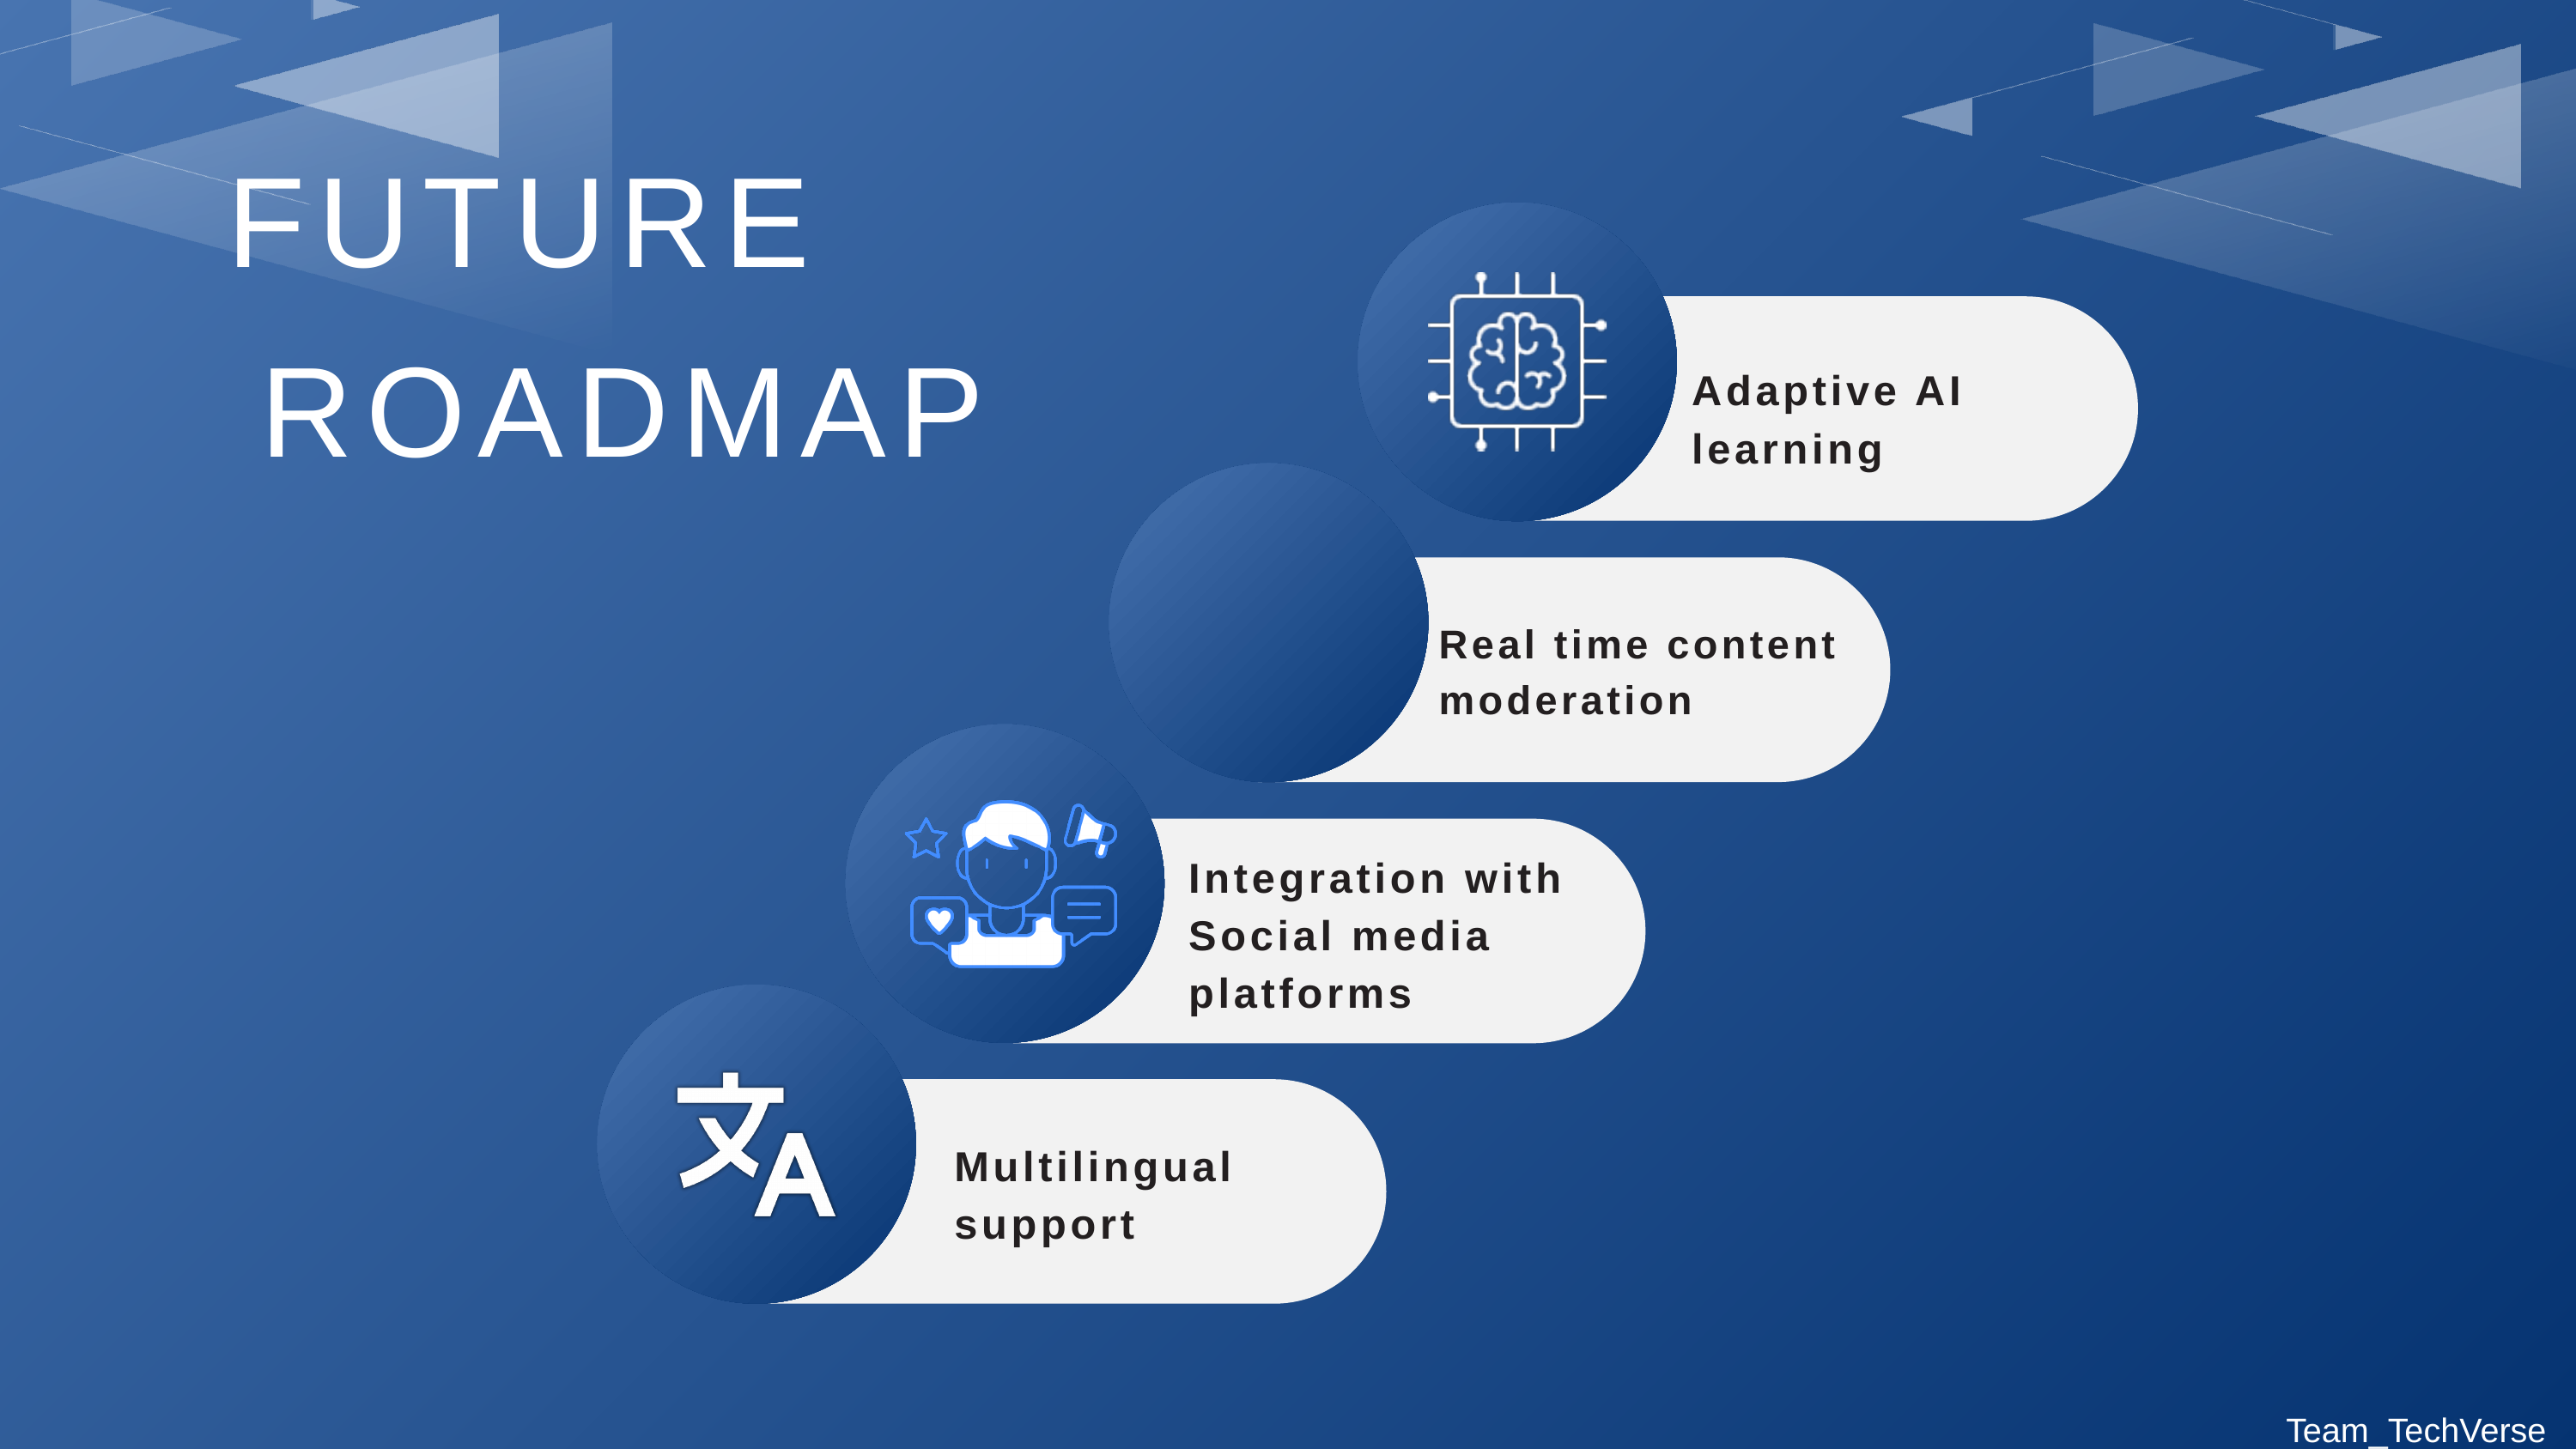

FUTURE

ROADMAP
Adaptive AI learning

Real time content moderation

Integration with Social media platforms

Multilingual support
Team_TechVerse